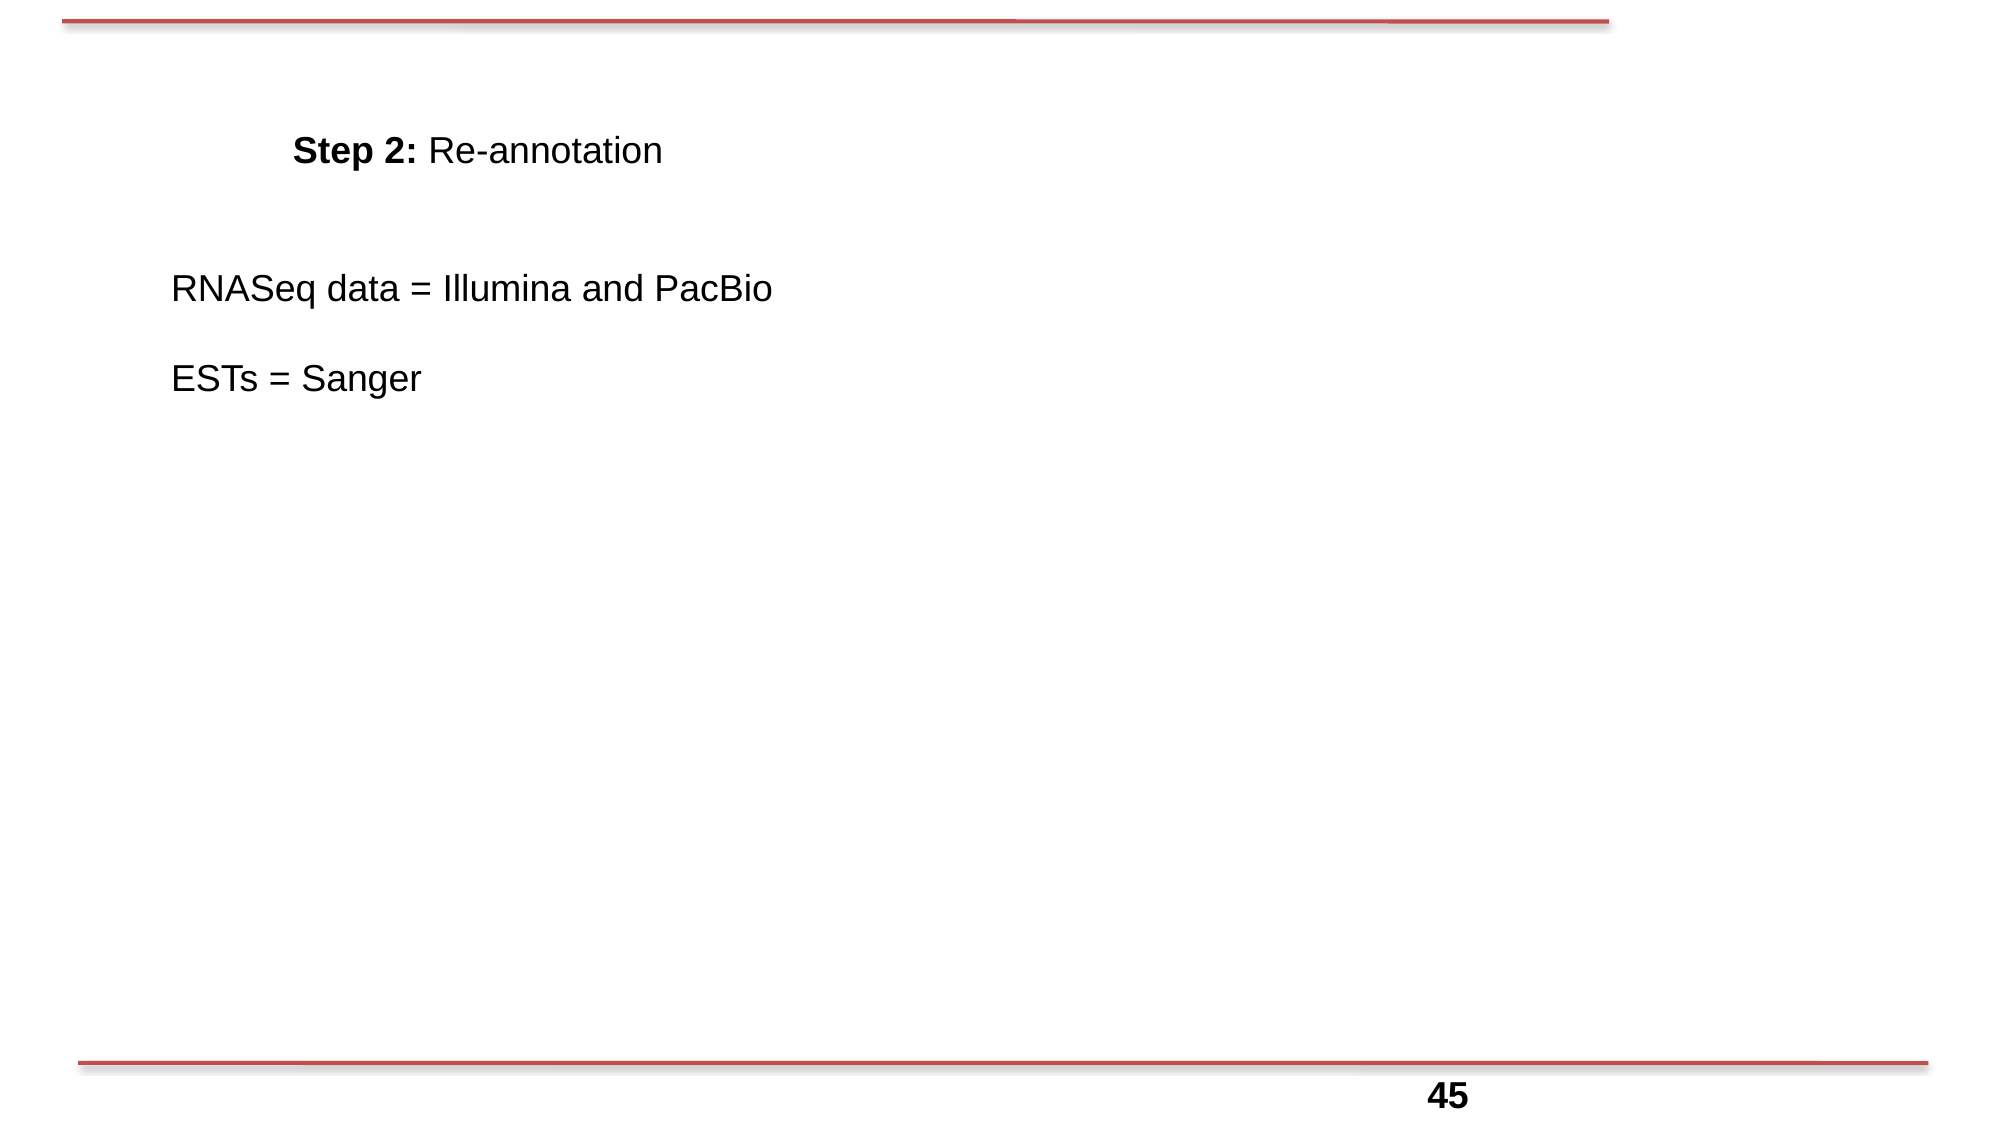

Step 2: Re-annotation
RNASeq data = Illumina and PacBio

ESTs = Sanger

45